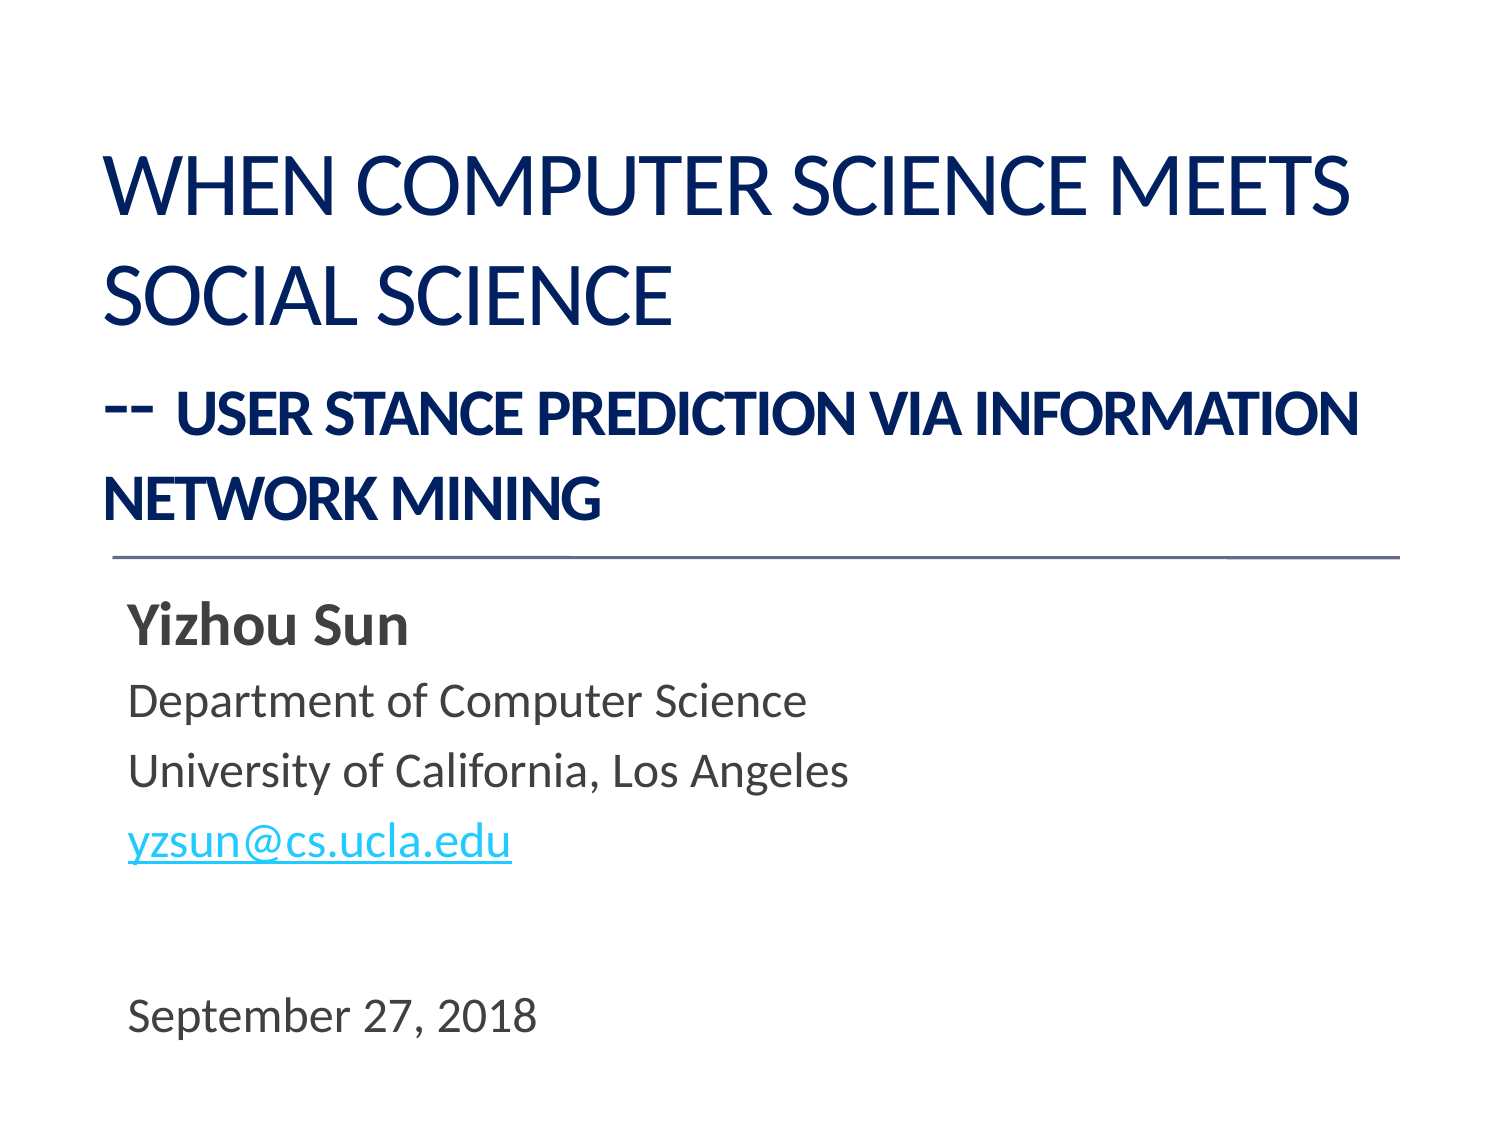

# When Computer Science Meets Social Science -- User Stance Prediction via Information Network Mining
Yizhou Sun
Department of Computer Science
University of California, Los Angeles
yzsun@cs.ucla.edu

September 27, 2018